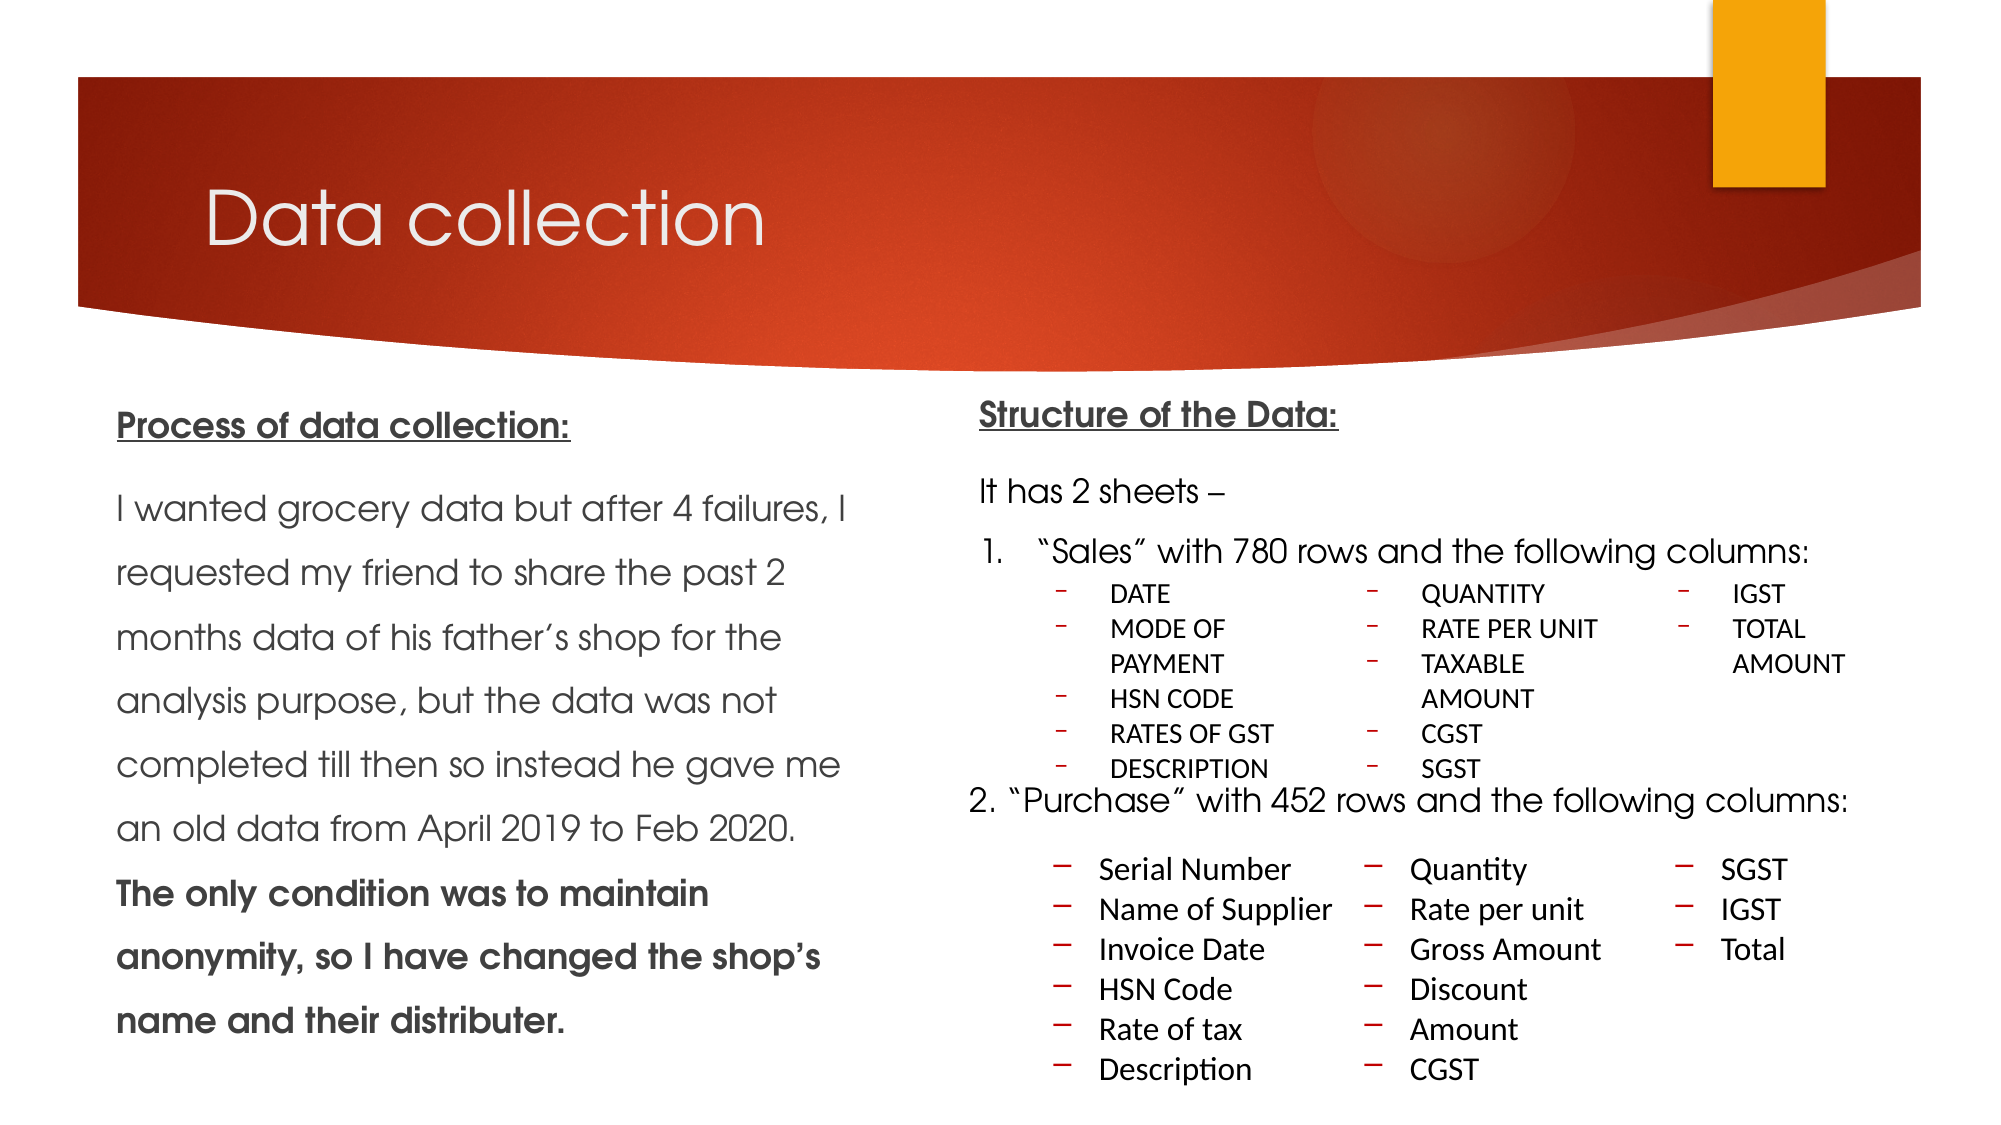

# Data collection
Process of data collection:
I wanted grocery data but after 4 failures, I requested my friend to share the past 2 months data of his father’s shop for the analysis purpose, but the data was not completed till then so instead he gave me an old data from April 2019 to Feb 2020. The only condition was to maintain anonymity, so I have changed the shop’s name and their distributer.

Structure of the Data:

It has 2 sheets –
“Sales” with 780 rows and the following columns:
DATE
MODE OF PAYMENT
HSN CODE
RATES OF GST
DESCRIPTION
QUANTITY
RATE PER UNIT
TAXABLE AMOUNT
CGST
SGST
IGST
TOTAL AMOUNT
2. “Purchase” with 452 rows and the following columns:
Serial Number
Name of Supplier
Invoice Date
HSN Code
Rate of tax
Description
Quantity
Rate per unit
Gross Amount
Discount
Amount
CGST
SGST
IGST
Total